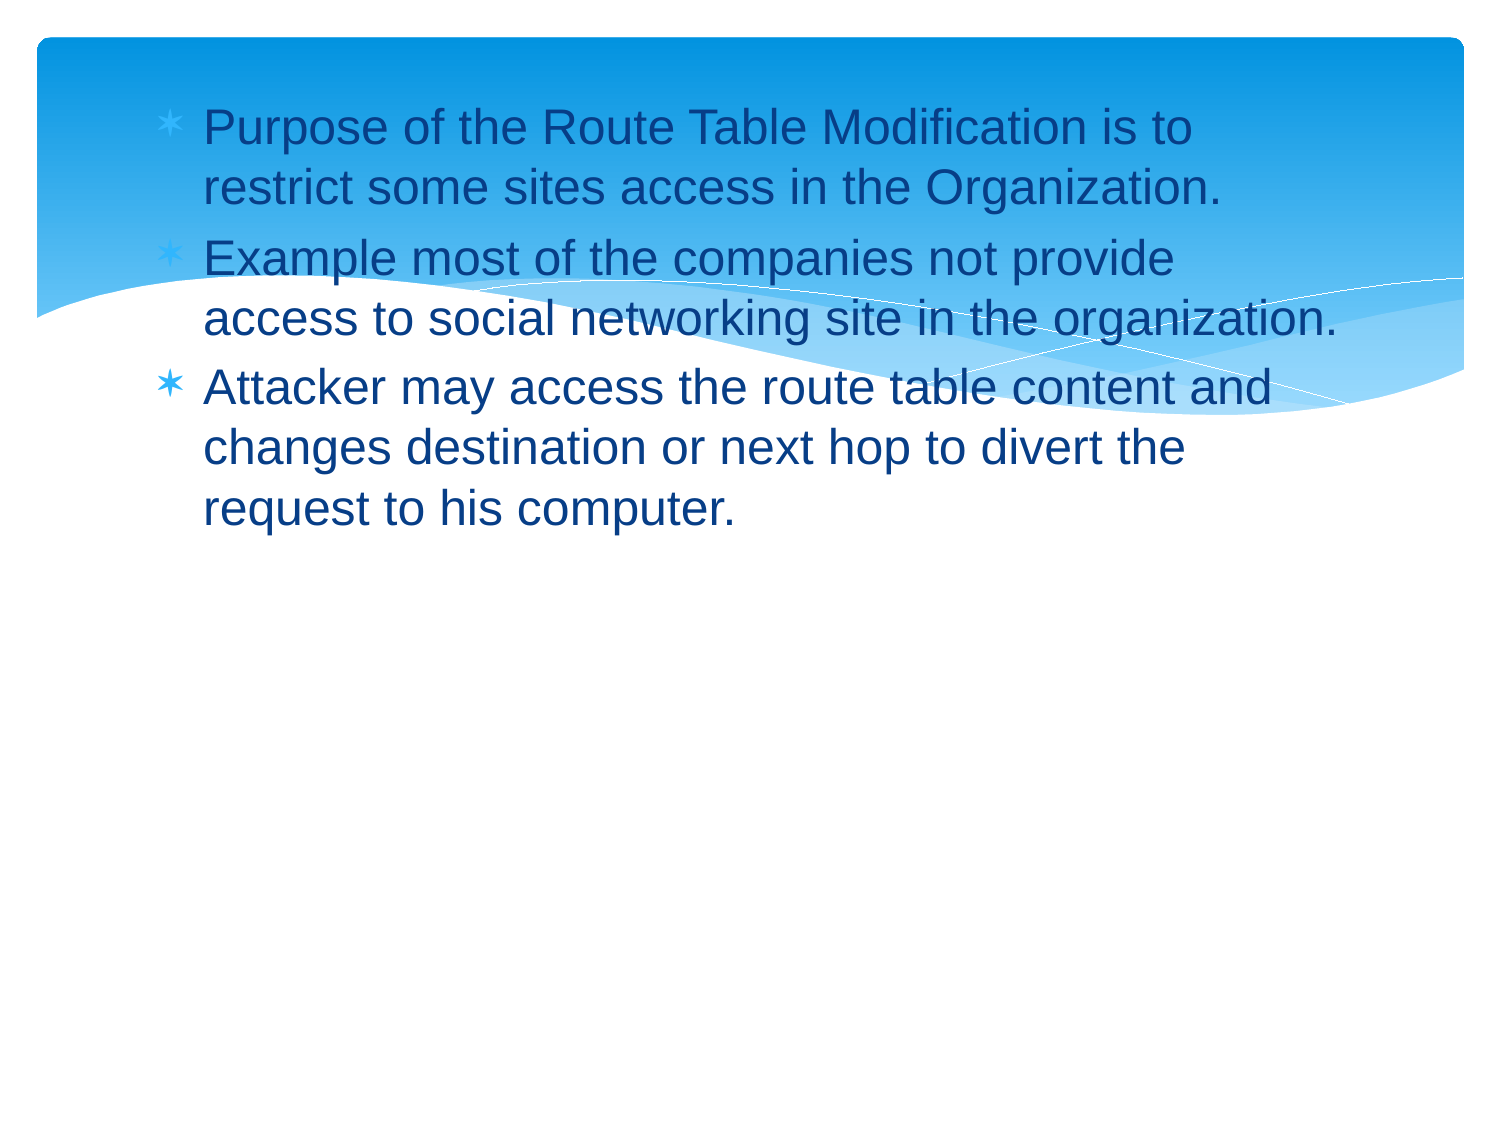

Purpose of the Route Table Modification is to restrict some sites access in the Organization.
Example most of the companies not provide access to social networking site in the organization.
Attacker may access the route table content and changes destination or next hop to divert the request to his computer.